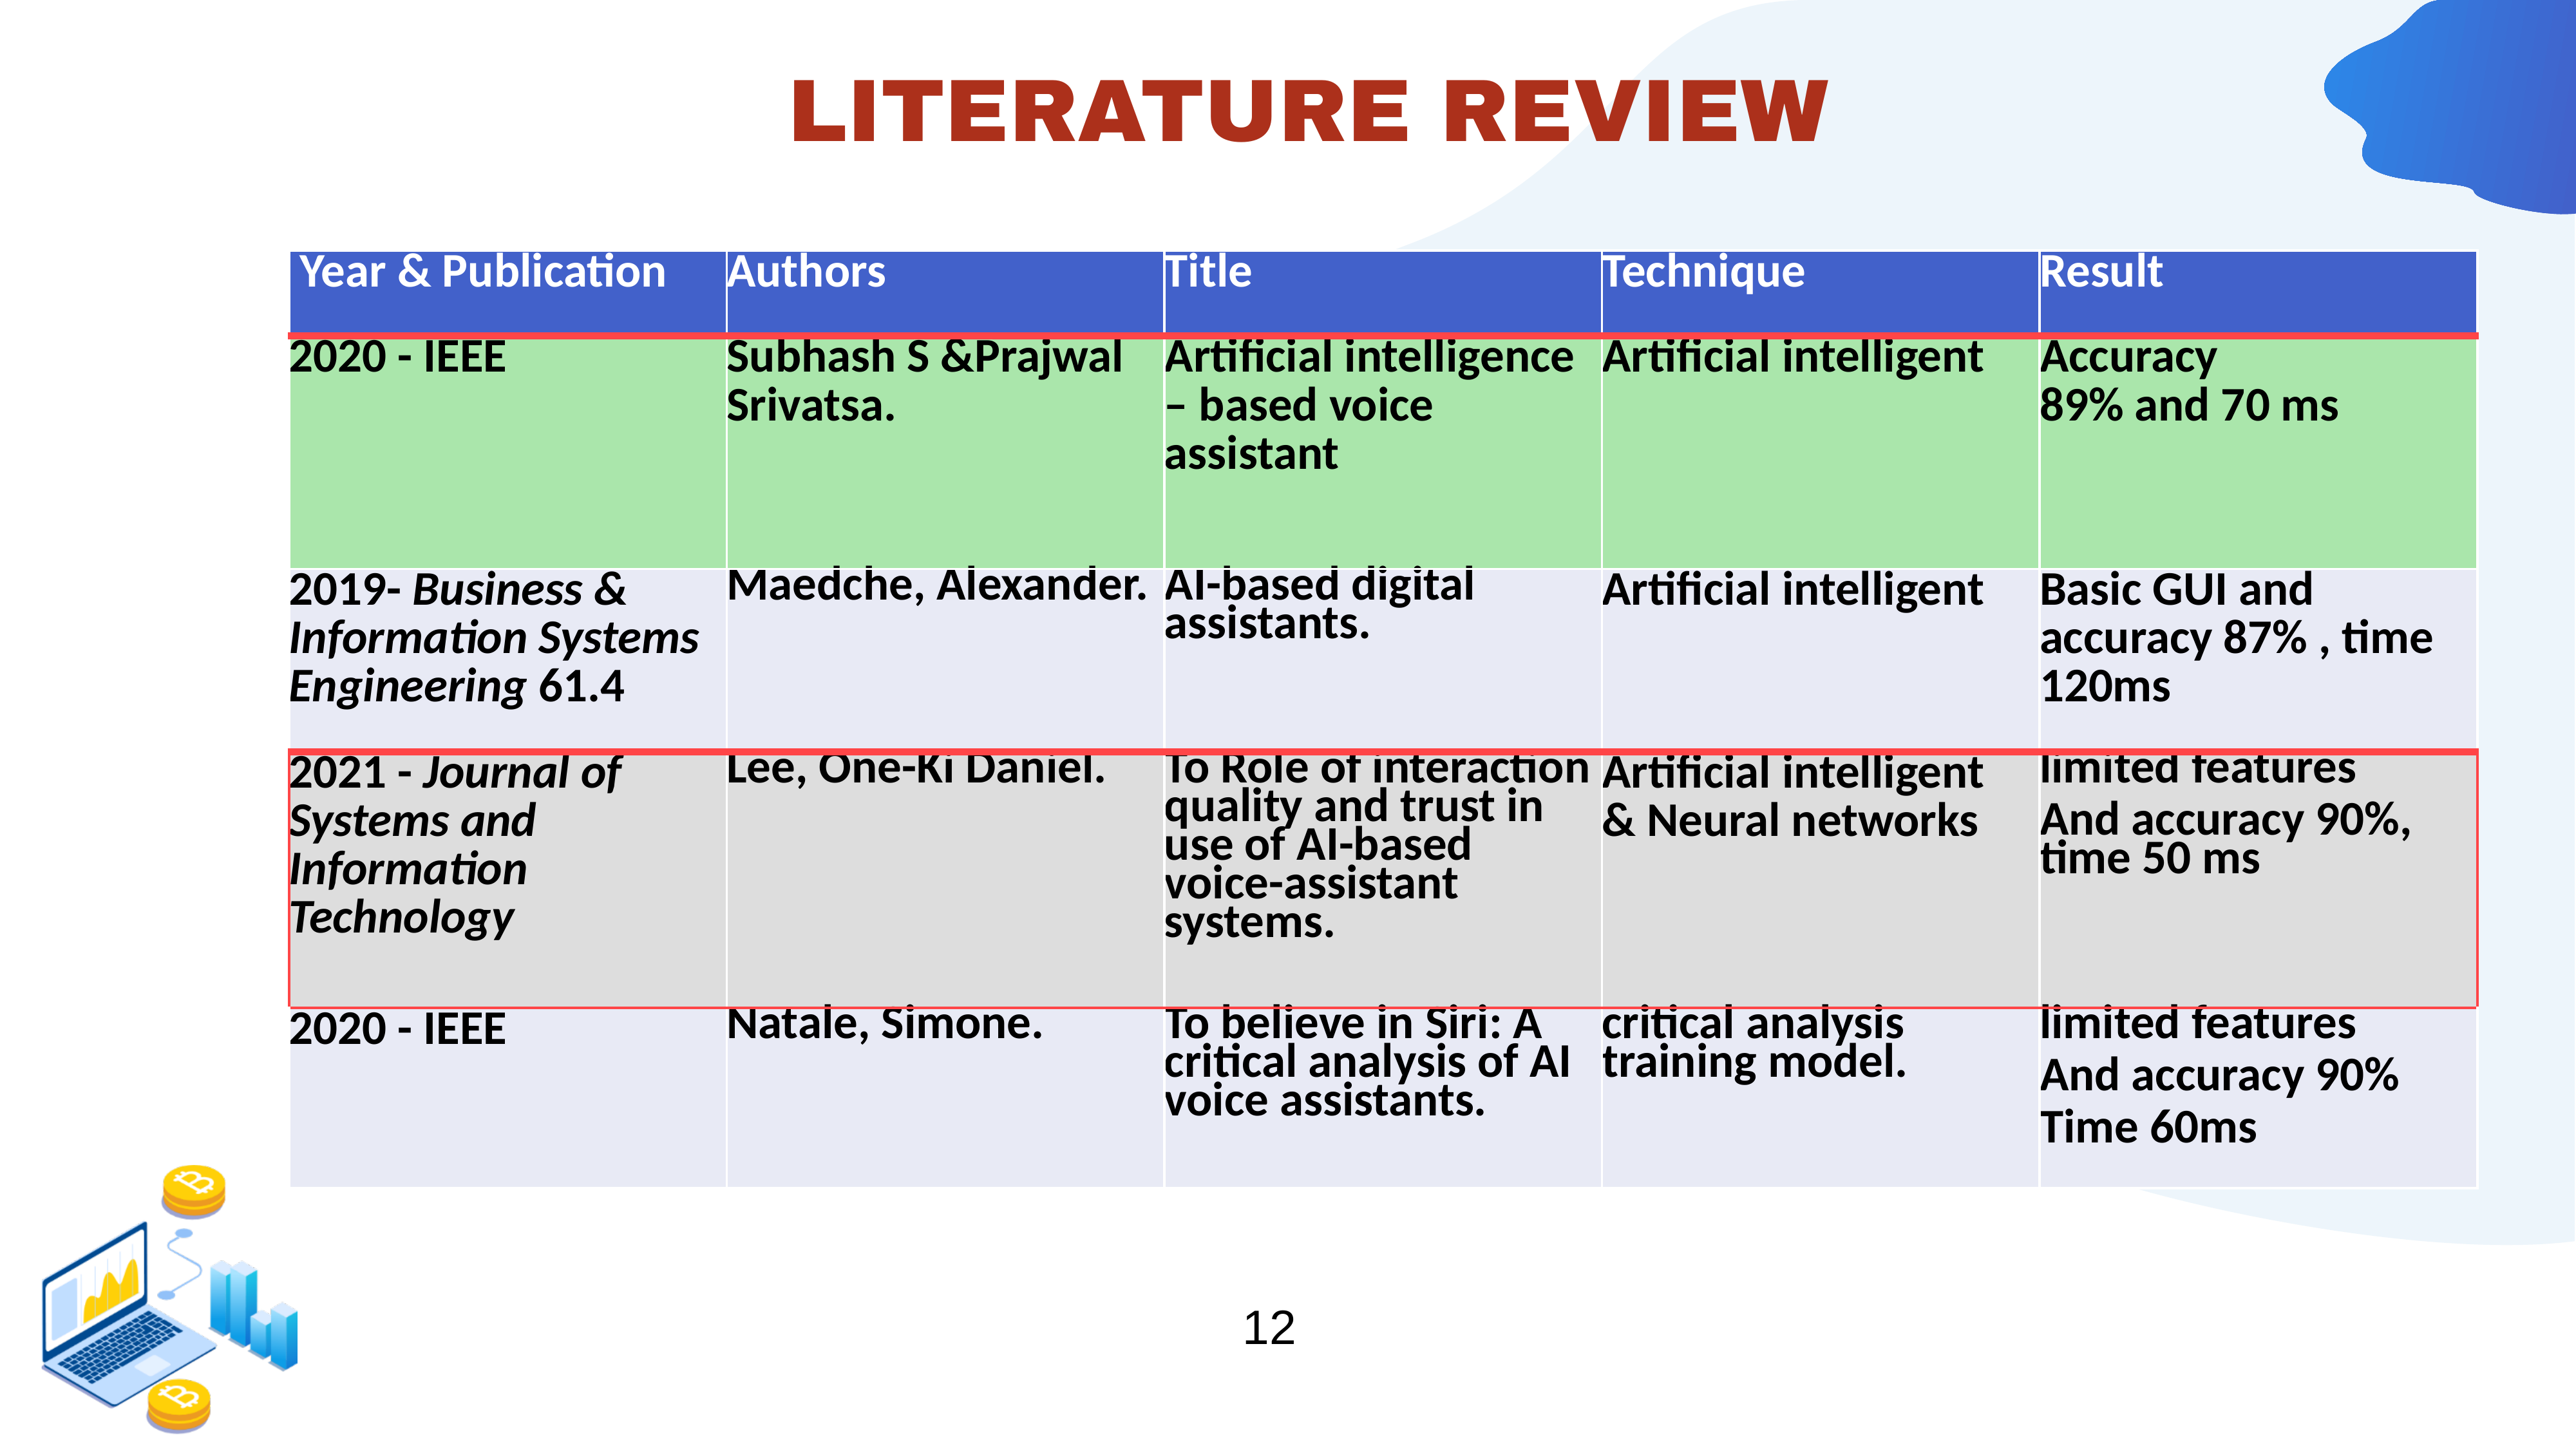

# LITERATURE REVIEW
| Year & Publication | Authors | Title | Technique | Result |
| --- | --- | --- | --- | --- |
| 2020 - IEEE | Subhash S &Prajwal Srivatsa. | Artificial intelligence – based voice assistant | Artificial intelligent | Accuracy 89% and 70 ms |
| 2019- Business & Information Systems Engineering 61.4 | Maedche, Alexander. | AI-based digital assistants. | Artificial intelligent | Basic GUI and accuracy 87% , time 120ms |
| 2021 - Journal of Systems and Information Technology | Lee, One-Ki Daniel. | To Role of interaction quality and trust in use of AI-based voice-assistant systems. | Artificial intelligent & Neural networks | limited features And accuracy 90%, time 50 ms |
| 2020 - IEEE | Natale, Simone. | To believe in Siri: A critical analysis of AI voice assistants. | critical analysis training model. | limited features And accuracy 90% Time 60ms |
12